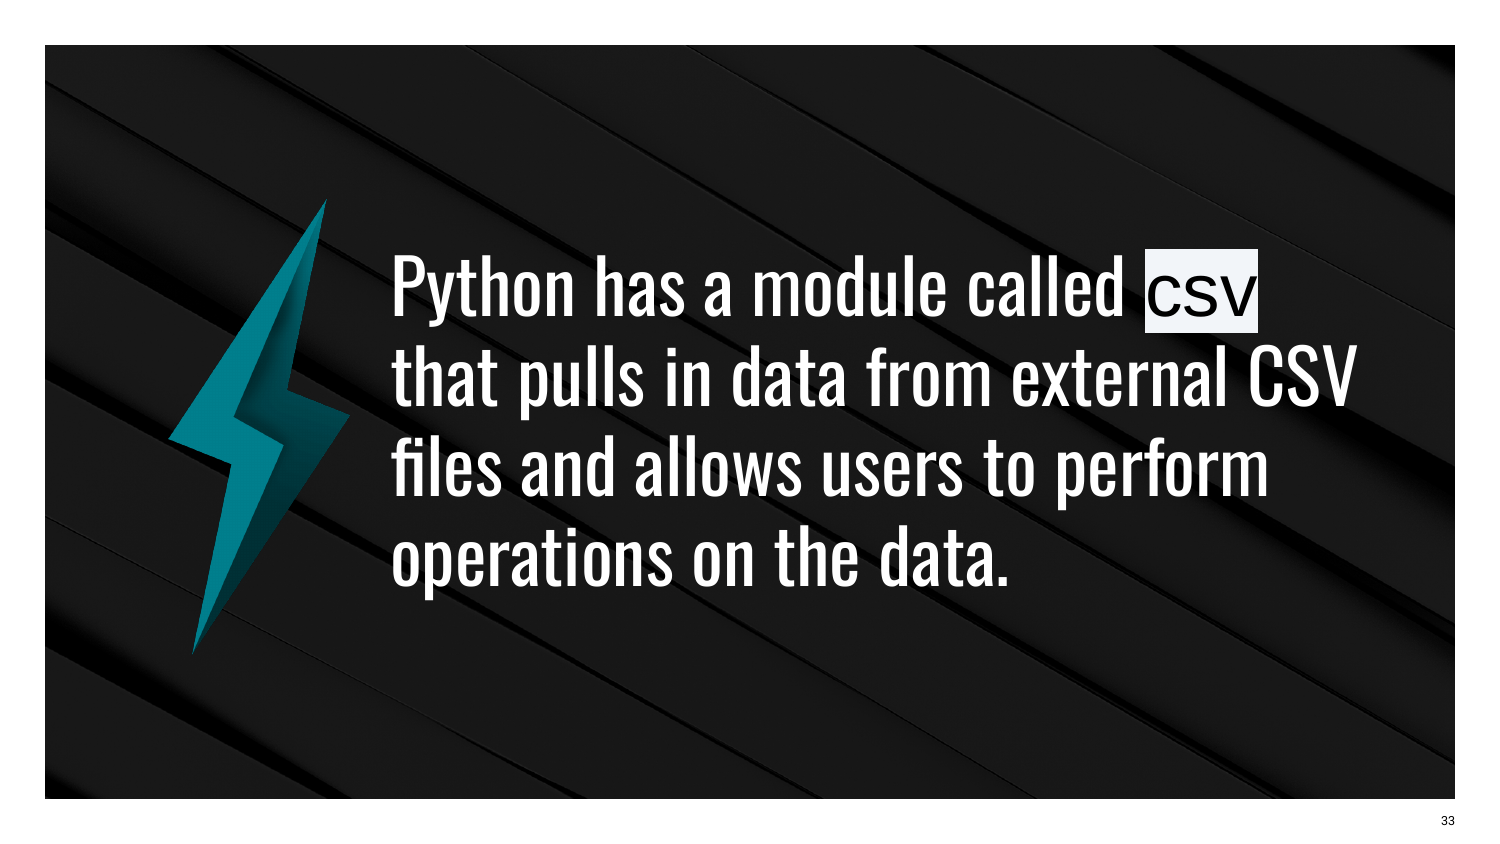

# Python has a module called csv that pulls in data from external CSV files and allows users to perform operations on the data.